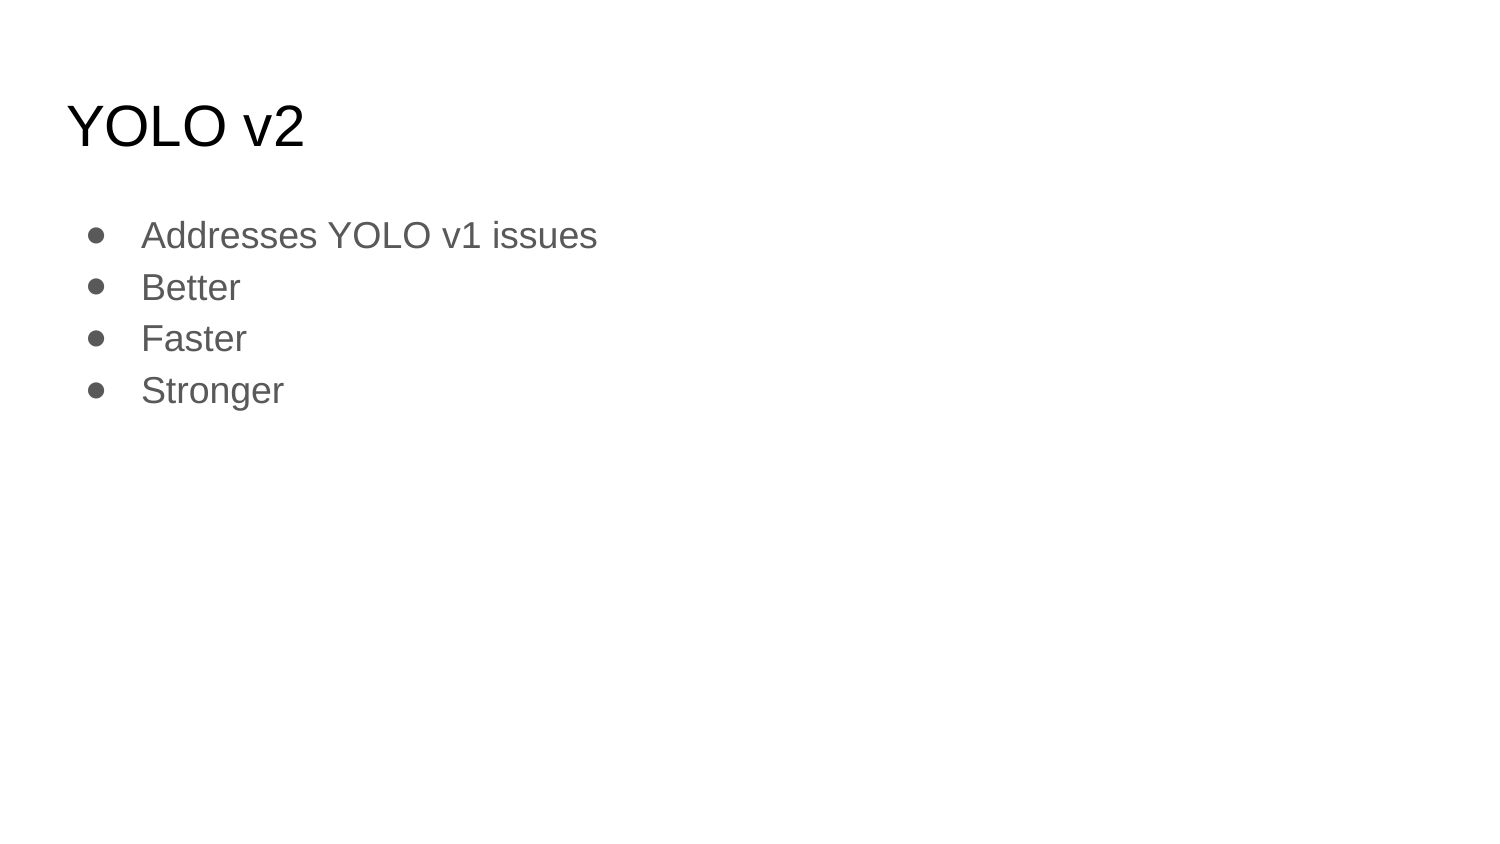

# YOLO v2
Addresses YOLO v1 issues
Better
Faster
Stronger